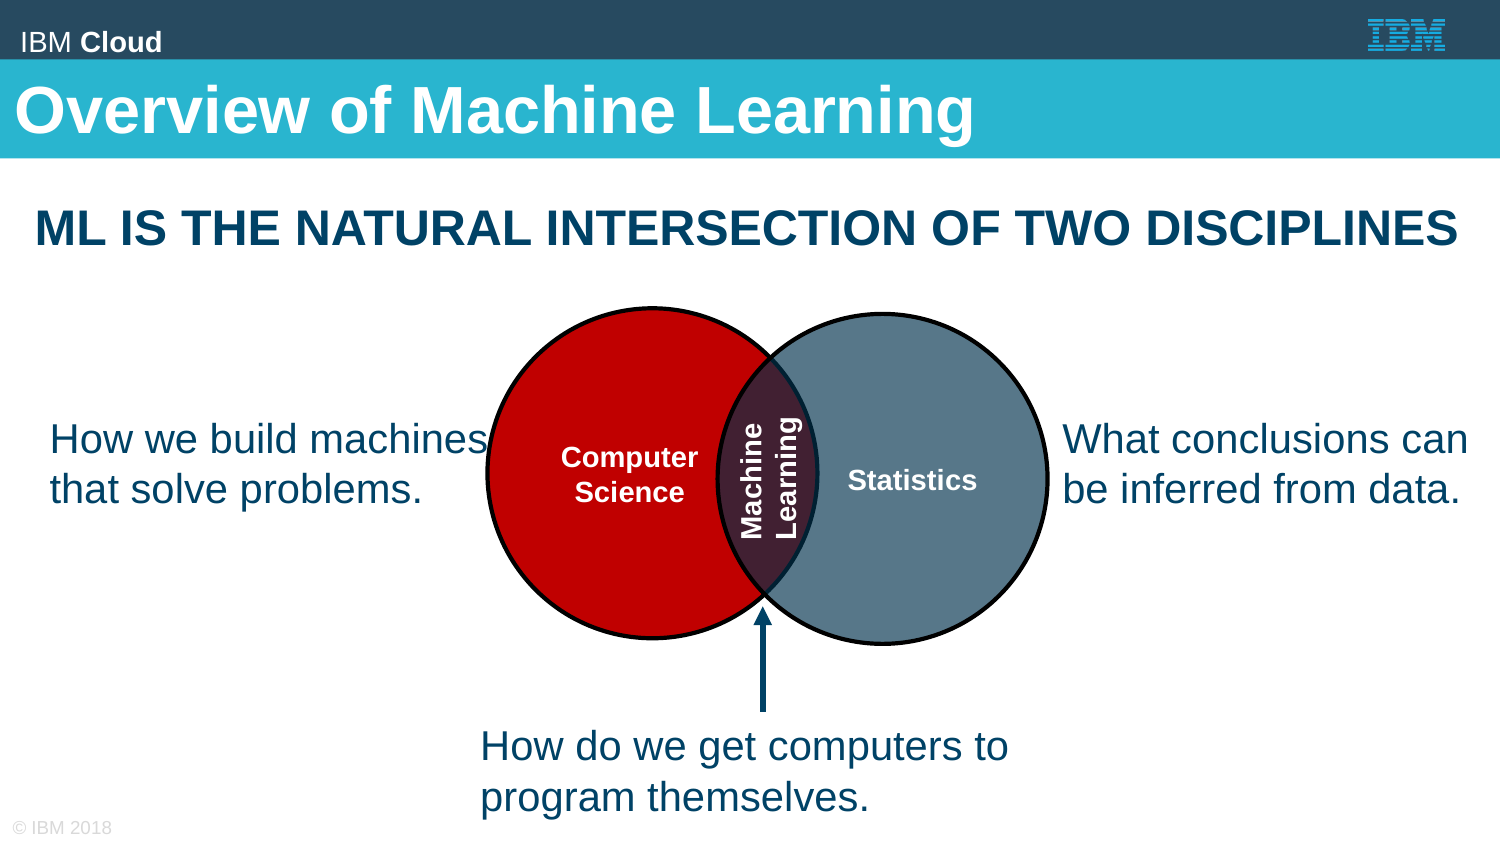

Overview of Machine Learning

ML is the natural intersection of two disciplines
Computer Science
Statistics
Machine Learning
How we build machines that solve problems.
What conclusions can be inferred from data.
How do we get computers to program themselves.